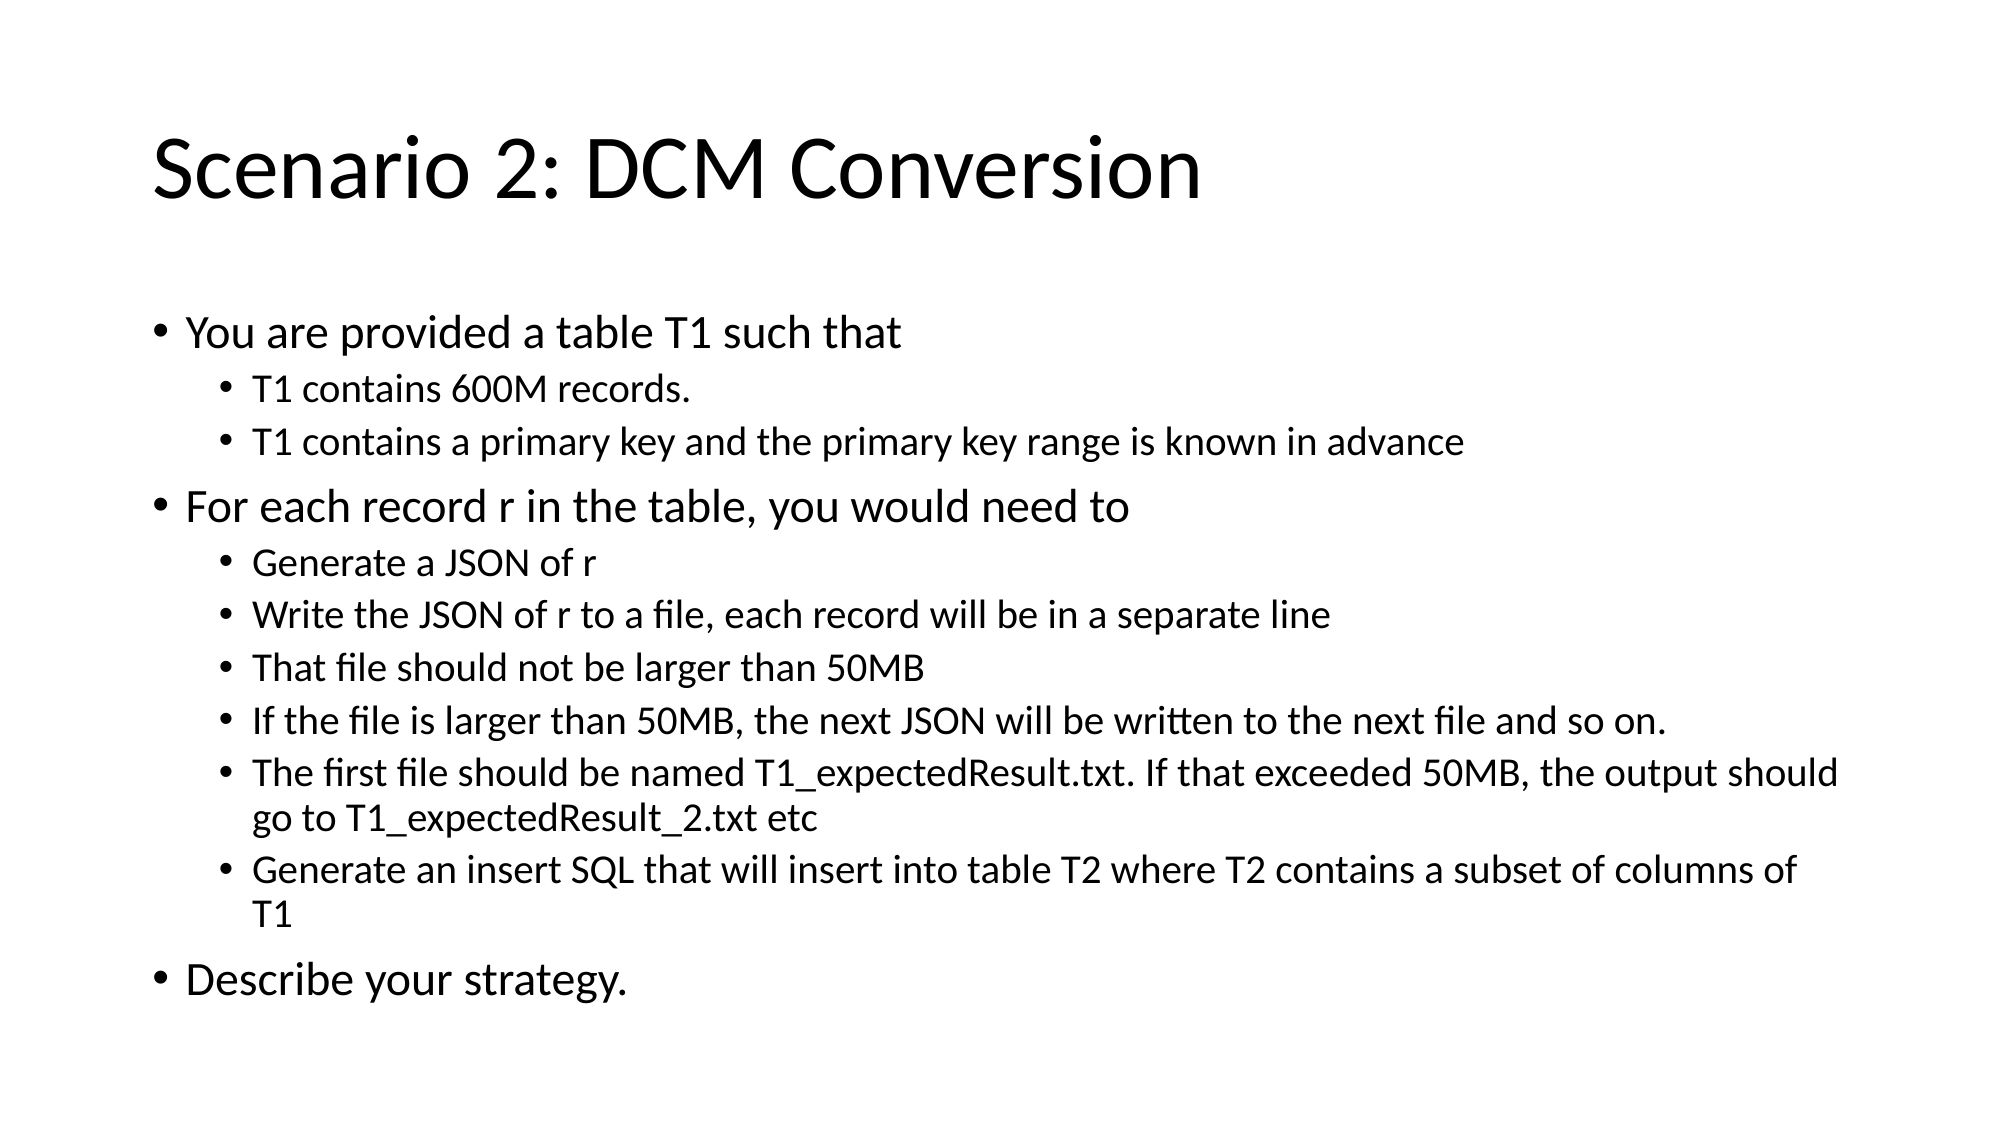

# Scenario 2: DCM Conversion
You are provided a table T1 such that
T1 contains 600M records.
T1 contains a primary key and the primary key range is known in advance
For each record r in the table, you would need to
Generate a JSON of r
Write the JSON of r to a file, each record will be in a separate line
That file should not be larger than 50MB
If the file is larger than 50MB, the next JSON will be written to the next file and so on.
The first file should be named T1_expectedResult.txt. If that exceeded 50MB, the output should go to T1_expectedResult_2.txt etc
Generate an insert SQL that will insert into table T2 where T2 contains a subset of columns of T1
Describe your strategy.